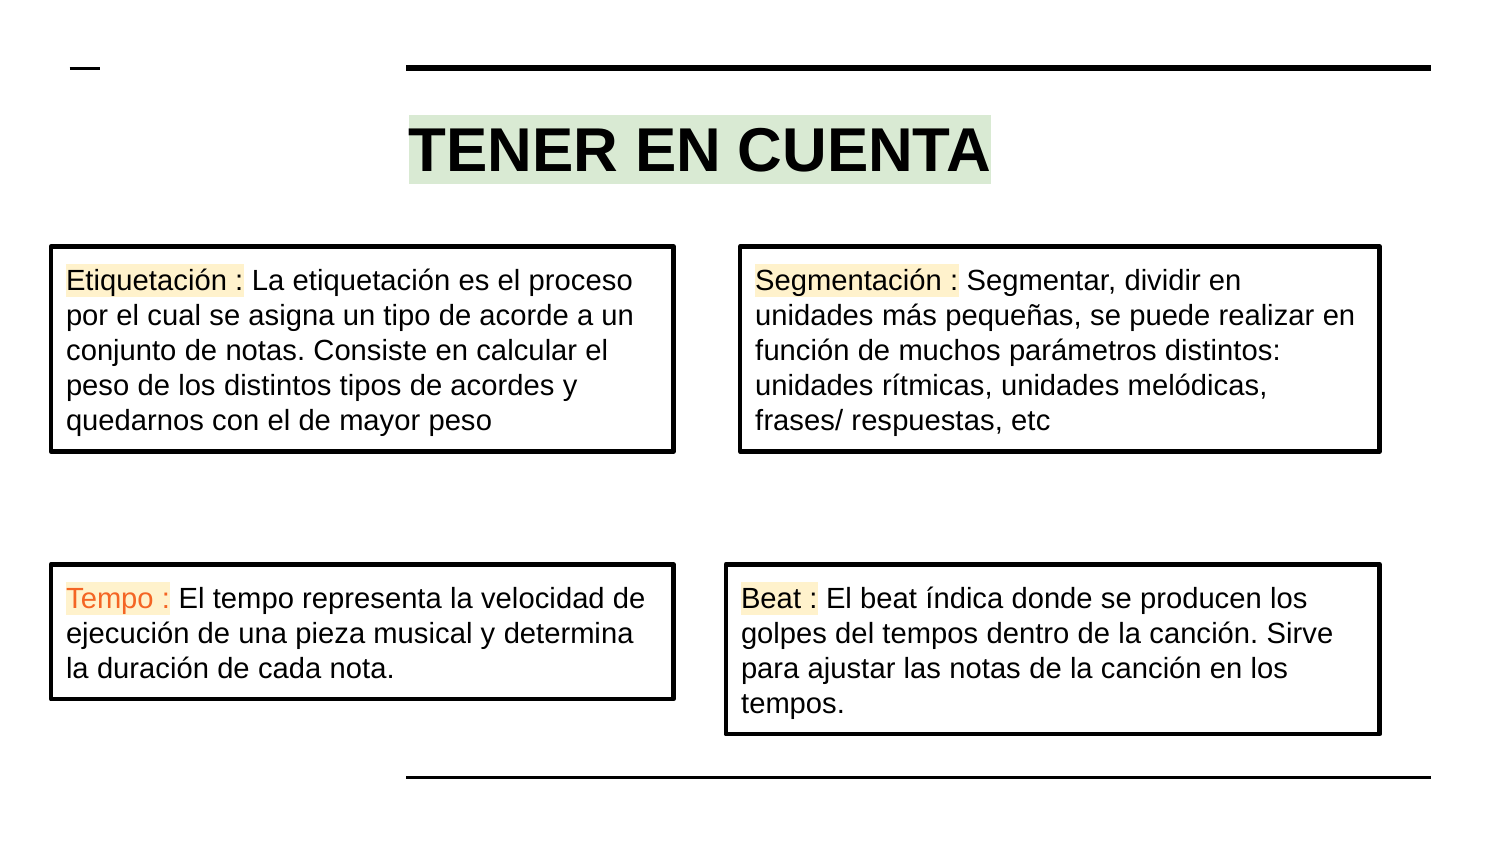

# TENER EN CUENTA
Etiquetación : La etiquetación es el proceso por el cual se asigna un tipo de acorde a un conjunto de notas. Consiste en calcular el peso de los distintos tipos de acordes y quedarnos con el de mayor peso
Segmentación : Segmentar, dividir en unidades más pequeñas, se puede realizar en función de muchos parámetros distintos: unidades rítmicas, unidades melódicas, frases/ respuestas, etc
Tempo : El tempo representa la velocidad de ejecución de una pieza musical y determina la duración de cada nota.
Beat : El beat índica donde se producen los golpes del tempos dentro de la canción. Sirve para ajustar las notas de la canción en los tempos.